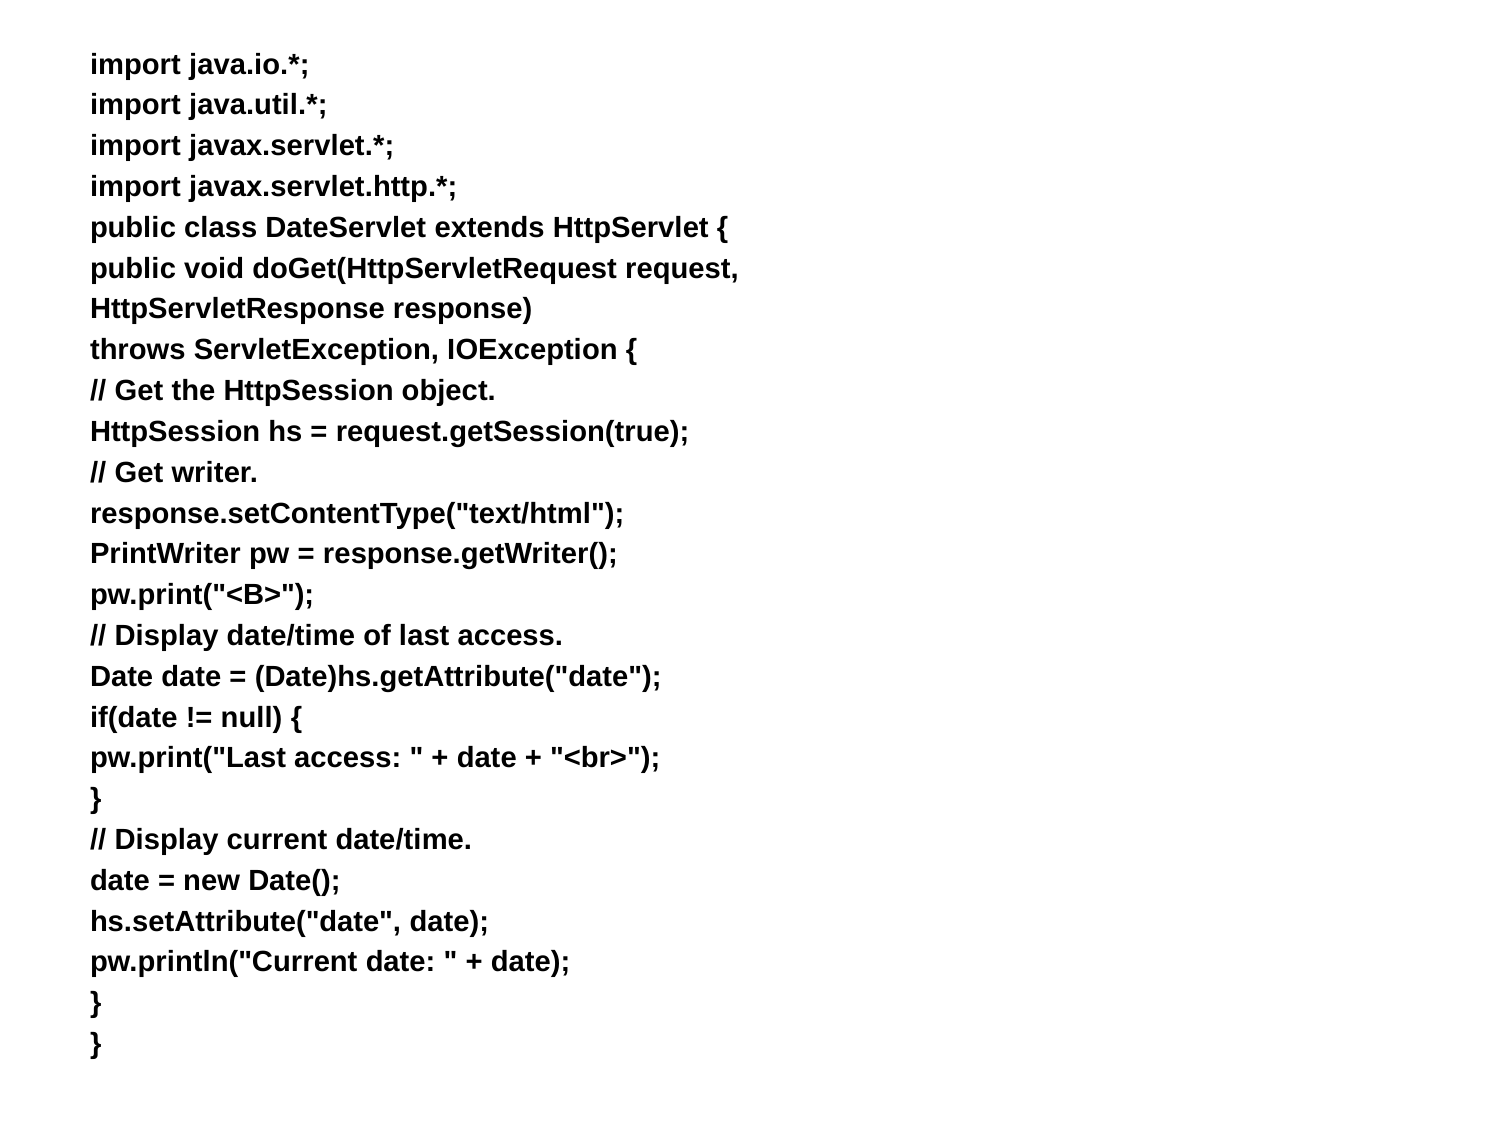

import java.io.*;
import java.util.*;
import javax.servlet.*;
import javax.servlet.http.*;
public class DateServlet extends HttpServlet {
public void doGet(HttpServletRequest request,
HttpServletResponse response)
throws ServletException, IOException {
// Get the HttpSession object.
HttpSession hs = request.getSession(true);
// Get writer.
response.setContentType("text/html");
PrintWriter pw = response.getWriter();
pw.print("<B>");
// Display date/time of last access.
Date date = (Date)hs.getAttribute("date");
if(date != null) {
pw.print("Last access: " + date + "<br>");
}
// Display current date/time.
date = new Date();
hs.setAttribute("date", date);
pw.println("Current date: " + date);
}
}
#